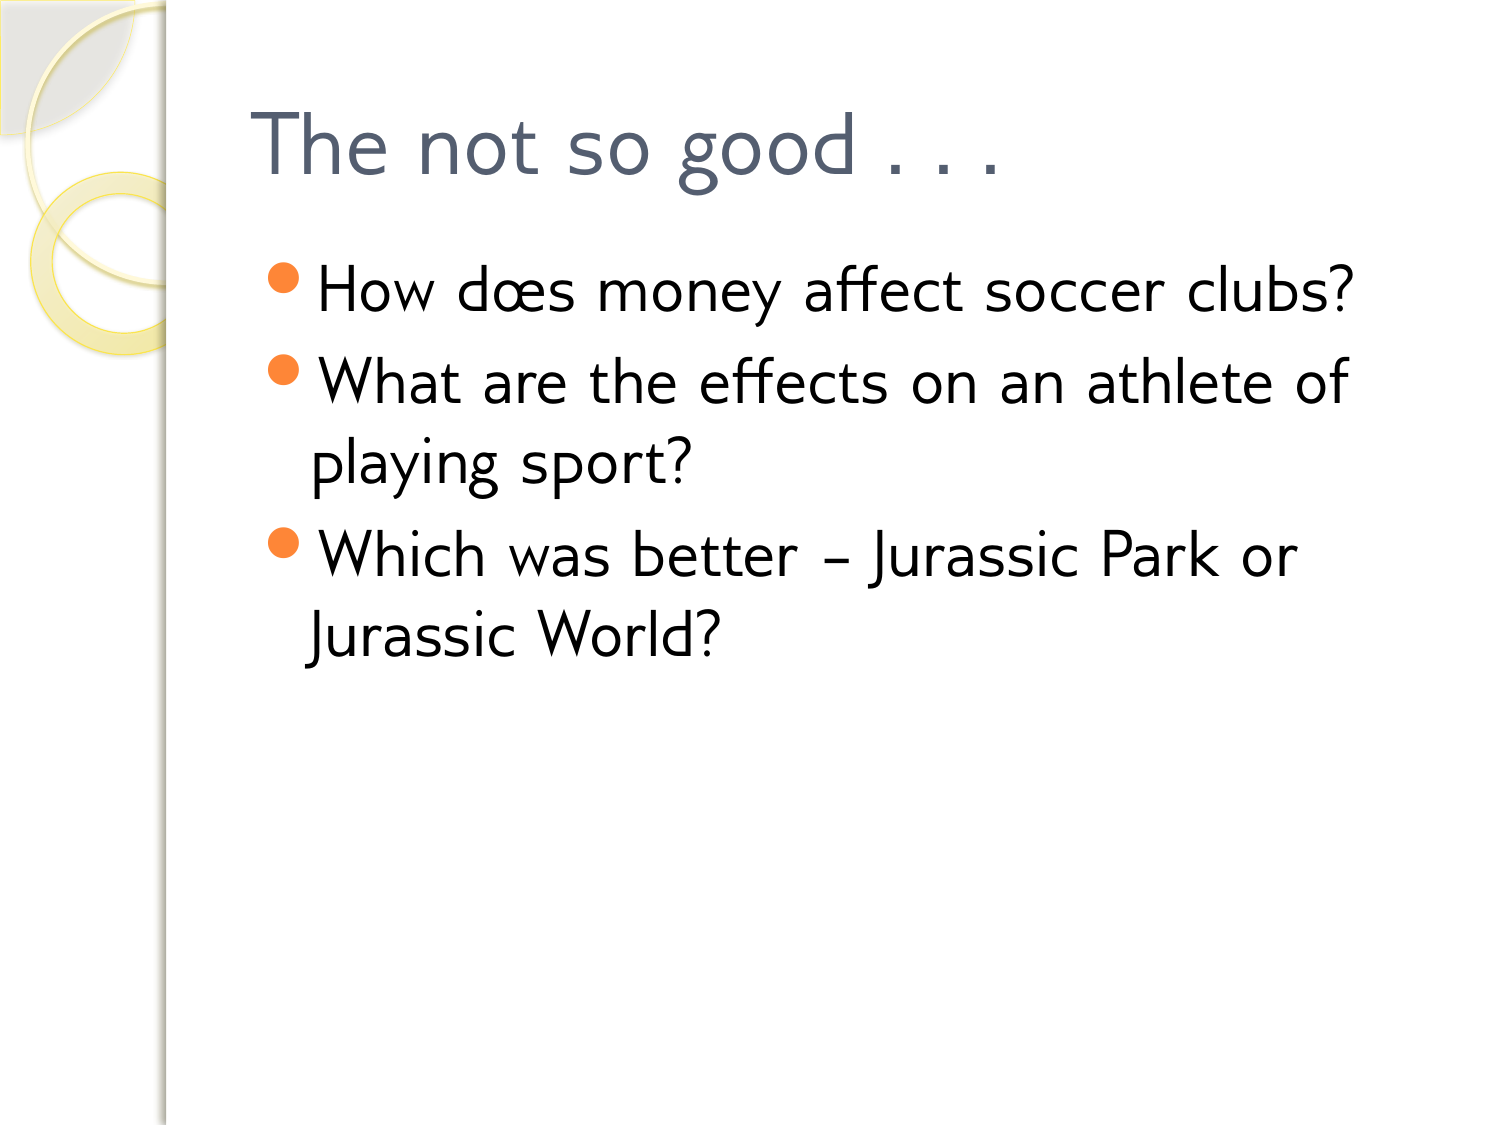

# The not so good . . .
How does money affect soccer clubs?
What are the effects on an athlete of playing sport?
Which was better – Jurassic Park or Jurassic World?